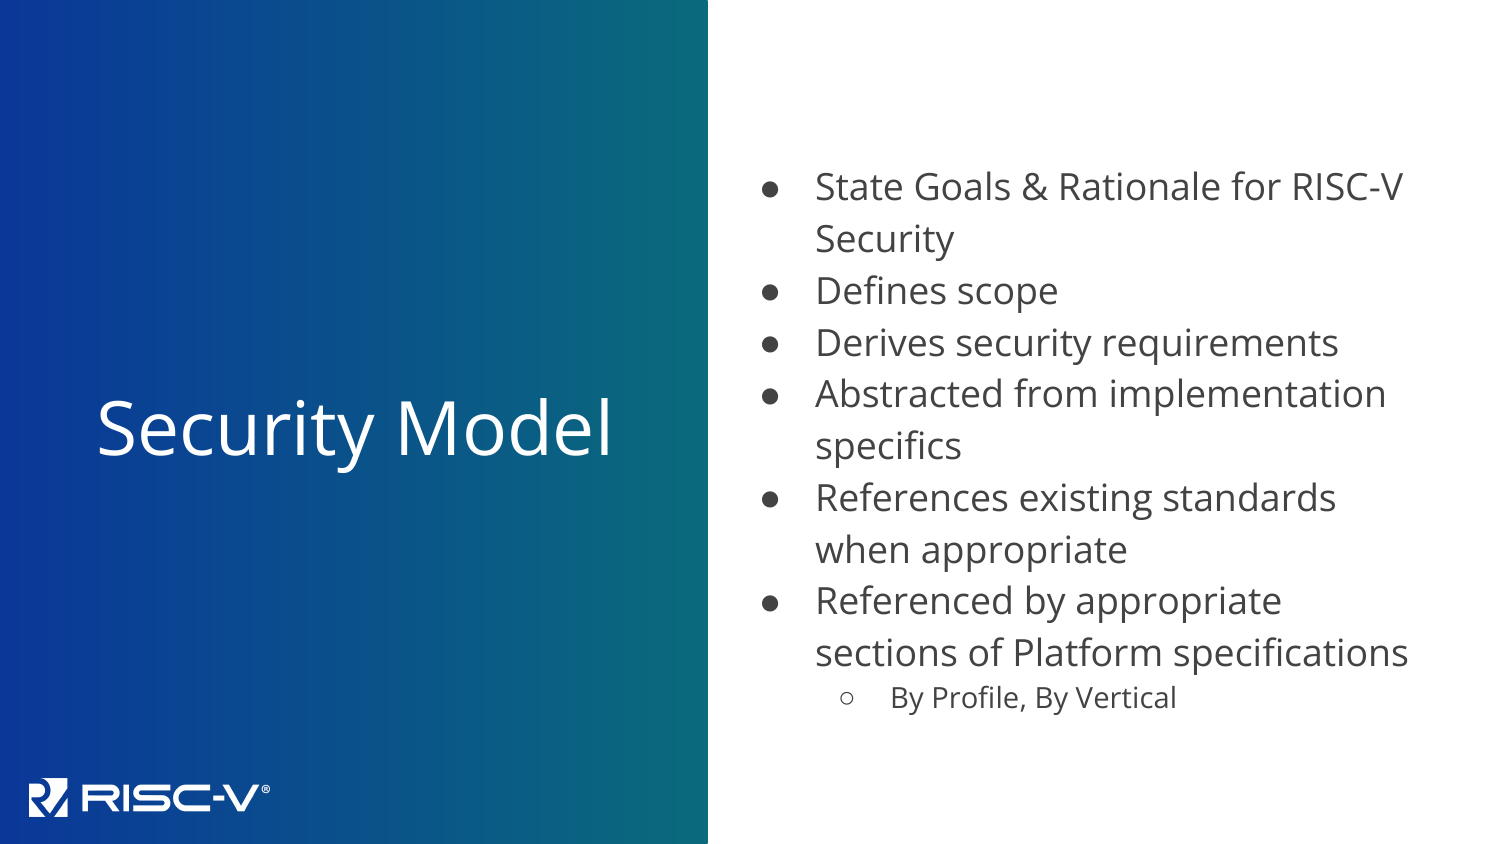

Security Model
State Goals & Rationale for RISC-V Security
Defines scope
Derives security requirements
Abstracted from implementation specifics
References existing standards when appropriate
Referenced by appropriate sections of Platform specifications
By Profile, By Vertical